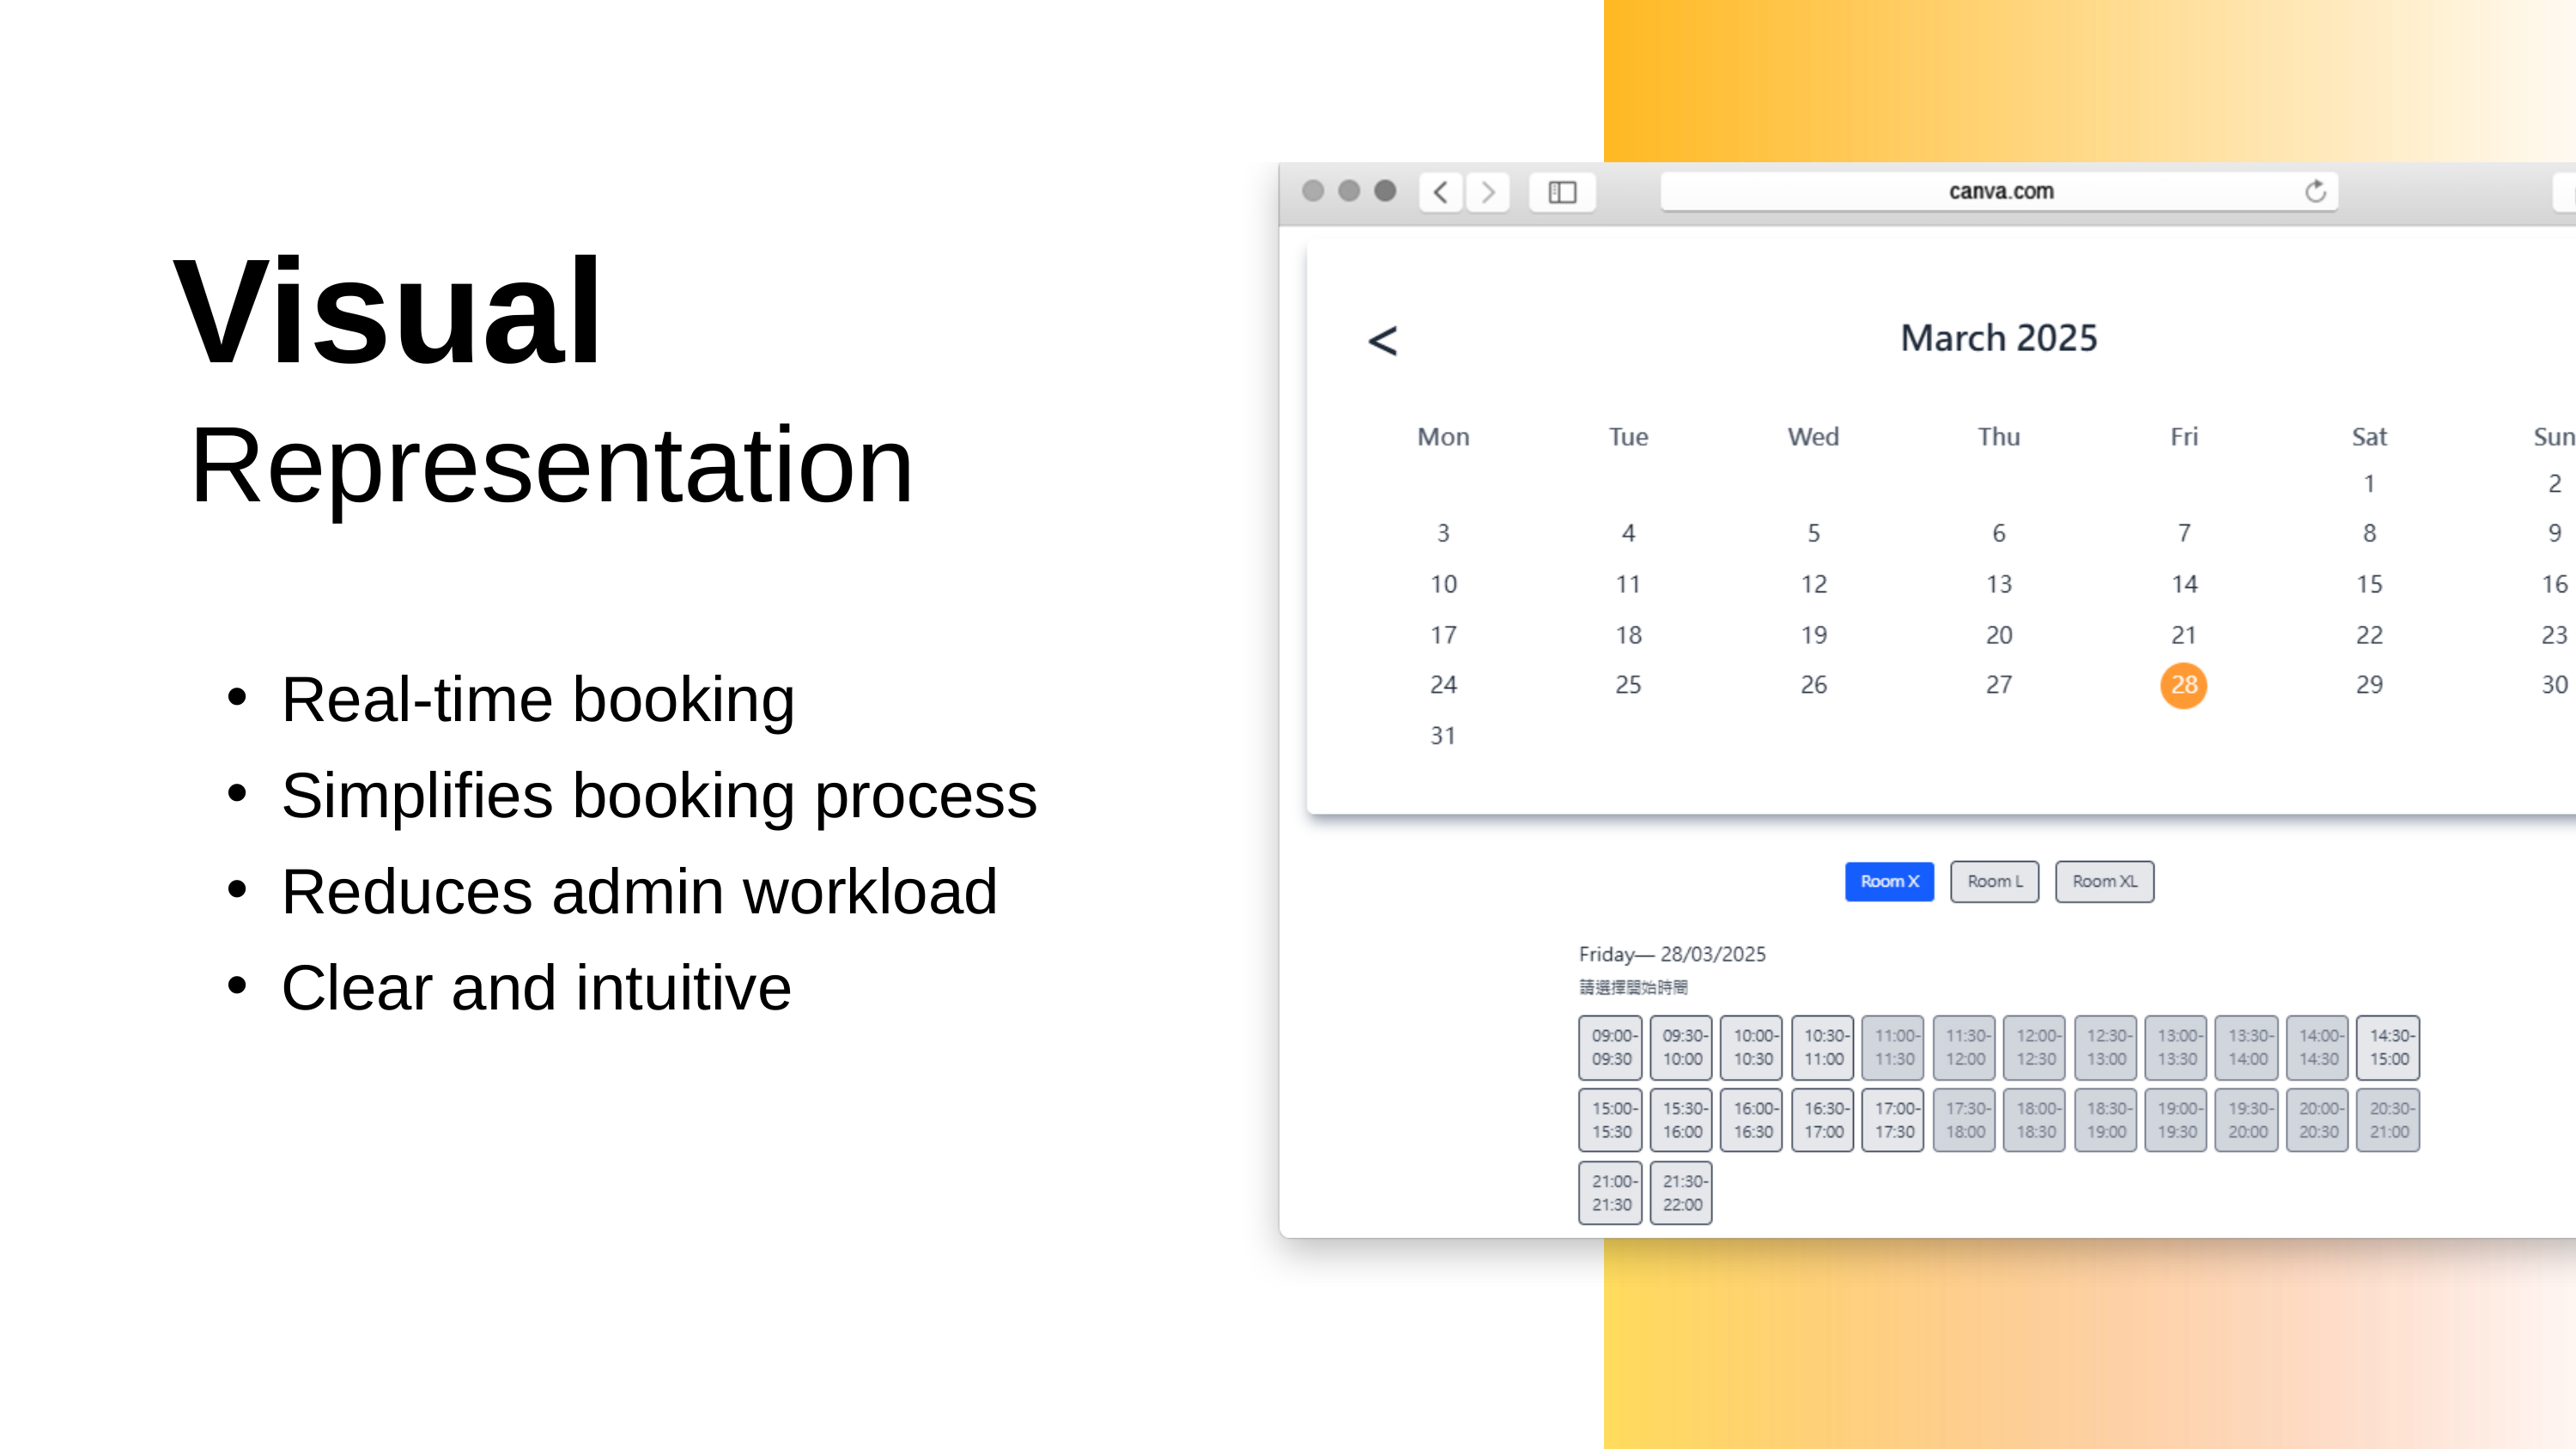

Visual
Representation

Real-time booking
Simplifies booking process
Reduces admin workload
Clear and intuitive